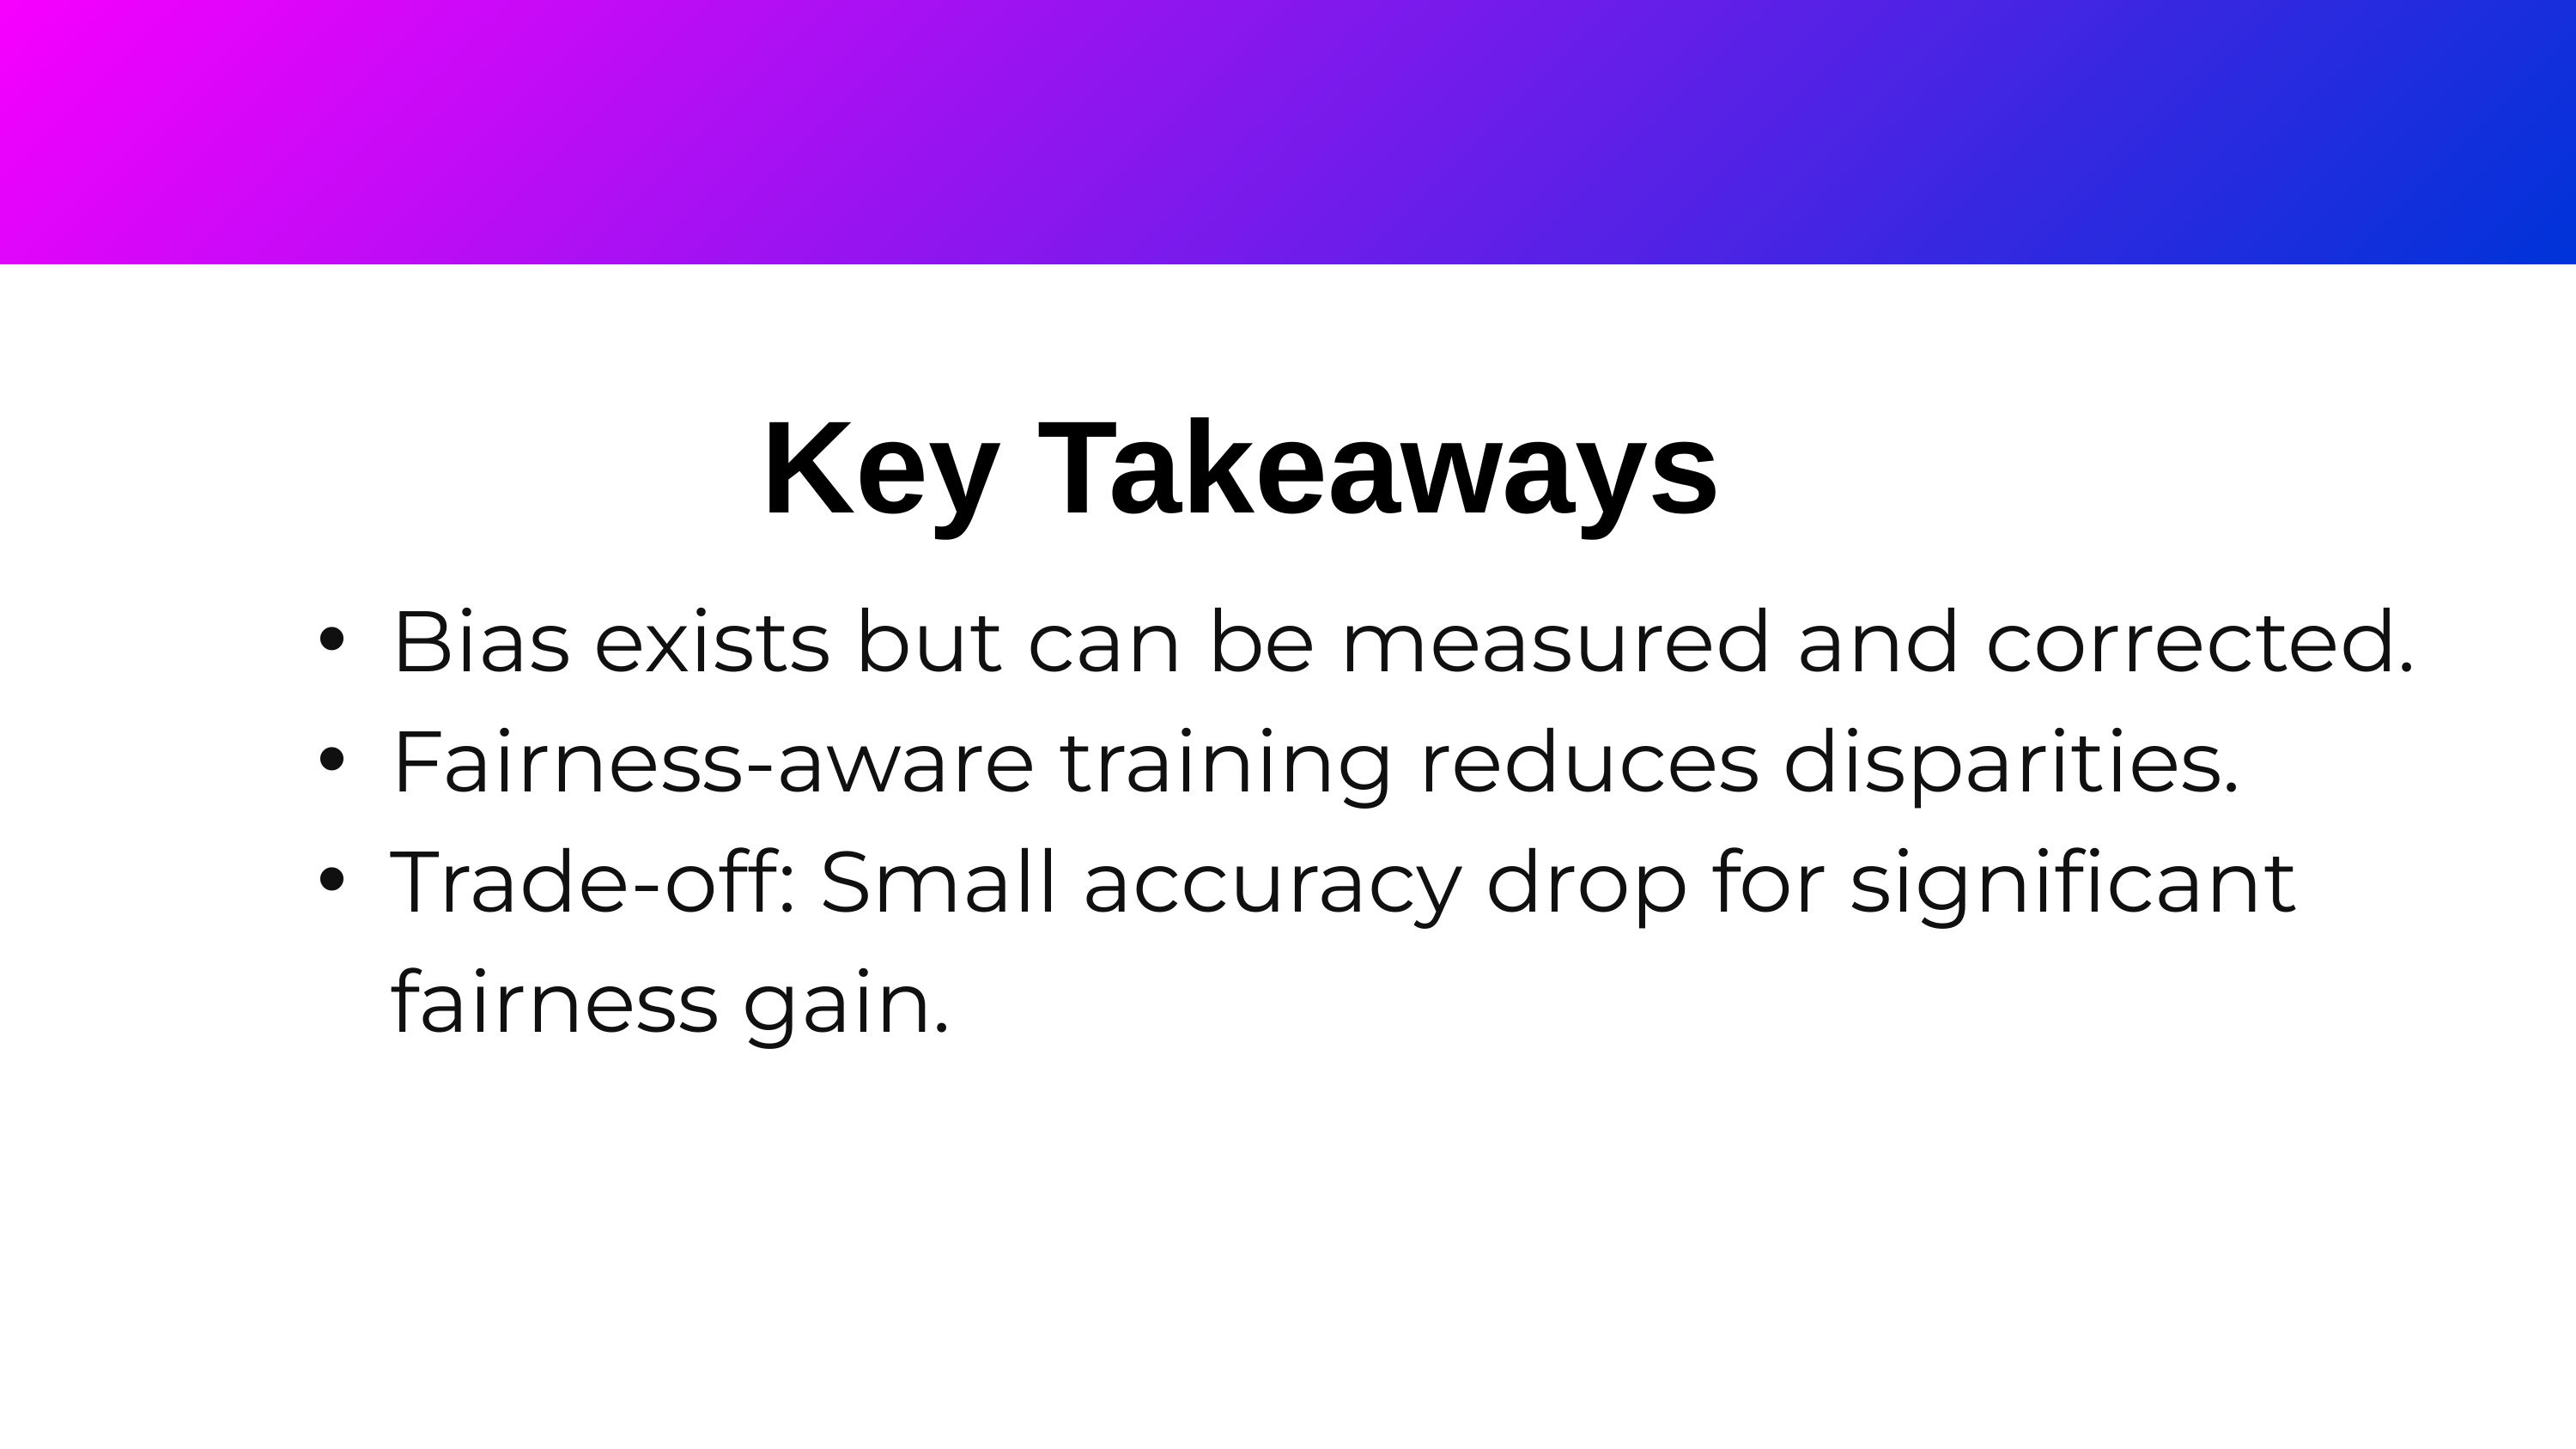

Key Takeaways
Bias exists but can be measured and corrected.
Fairness-aware training reduces disparities.
Trade-off: Small accuracy drop for significant fairness gain.